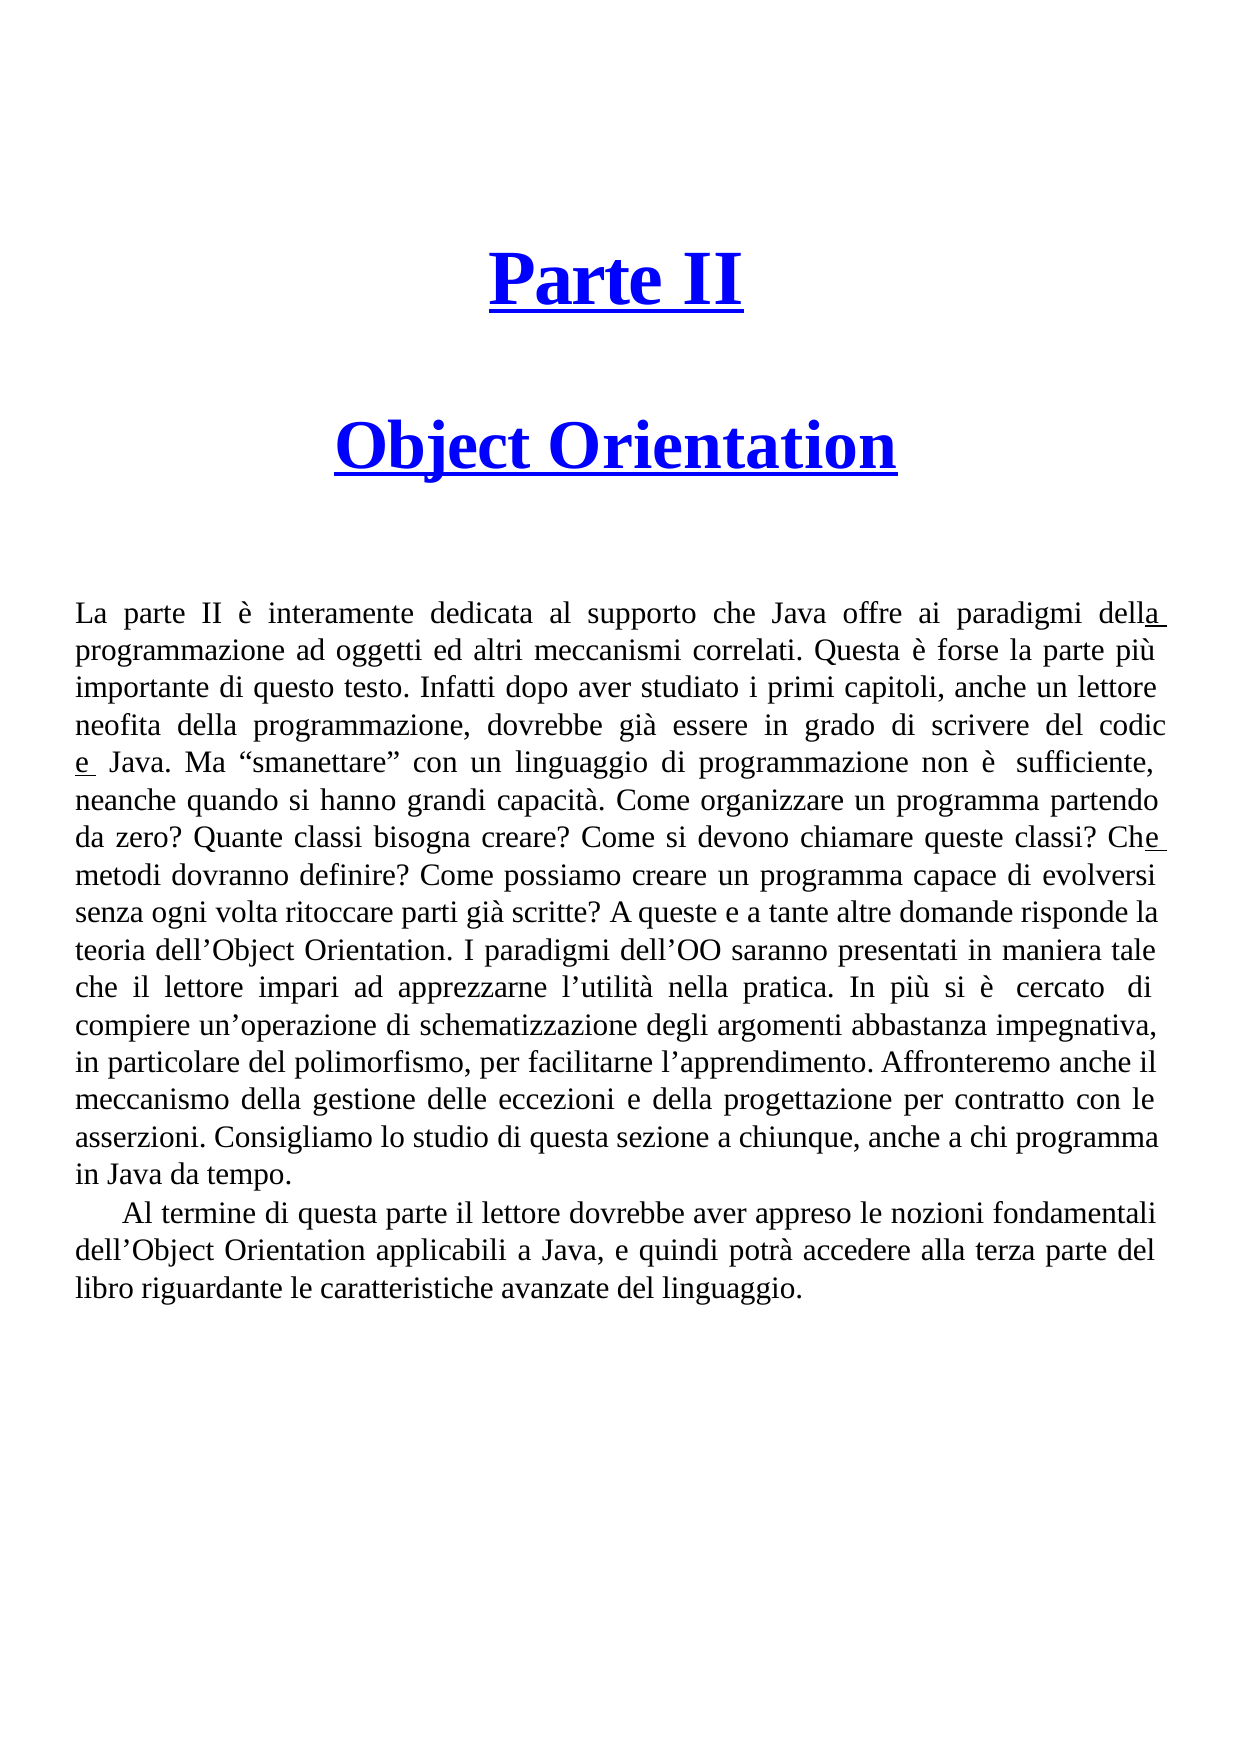

# Parte II
Object Orientation
La parte II è interamente dedicata al supporto che Java offre ai paradigmi della  programmazione ad oggetti ed altri meccanismi correlati. Questa è forse la parte più  importante di questo testo. Infatti dopo aver studiato i primi capitoli, anche un lettore  neofita della programmazione, dovrebbe già essere in grado di scrivere del codice  Java. Ma “smanettare” con un linguaggio di programmazione non è sufficiente,  neanche quando si hanno grandi capacità. Come organizzare un programma partendo  da zero? Quante classi bisogna creare? Come si devono chiamare queste classi? Che  metodi dovranno definire? Come possiamo creare un programma capace di evolversi  senza ogni volta ritoccare parti già scritte? A queste e a tante altre domande risponde la  teoria dell’Object Orientation. I paradigmi dell’OO saranno presentati in maniera tale  che il lettore impari ad apprezzarne l’utilità nella pratica. In più si è cercato di  compiere un’operazione di schematizzazione degli argomenti abbastanza impegnativa,  in particolare del polimorfismo, per facilitarne l’apprendimento. Affronteremo anche il  meccanismo della gestione delle eccezioni e della progettazione per contratto con le  asserzioni. Consigliamo lo studio di questa sezione a chiunque, anche a chi programma  in Java da tempo.
Al termine di questa parte il lettore dovrebbe aver appreso le nozioni fondamentali  dell’Object Orientation applicabili a Java, e quindi potrà accedere alla terza parte del  libro riguardante le caratteristiche avanzate del linguaggio.